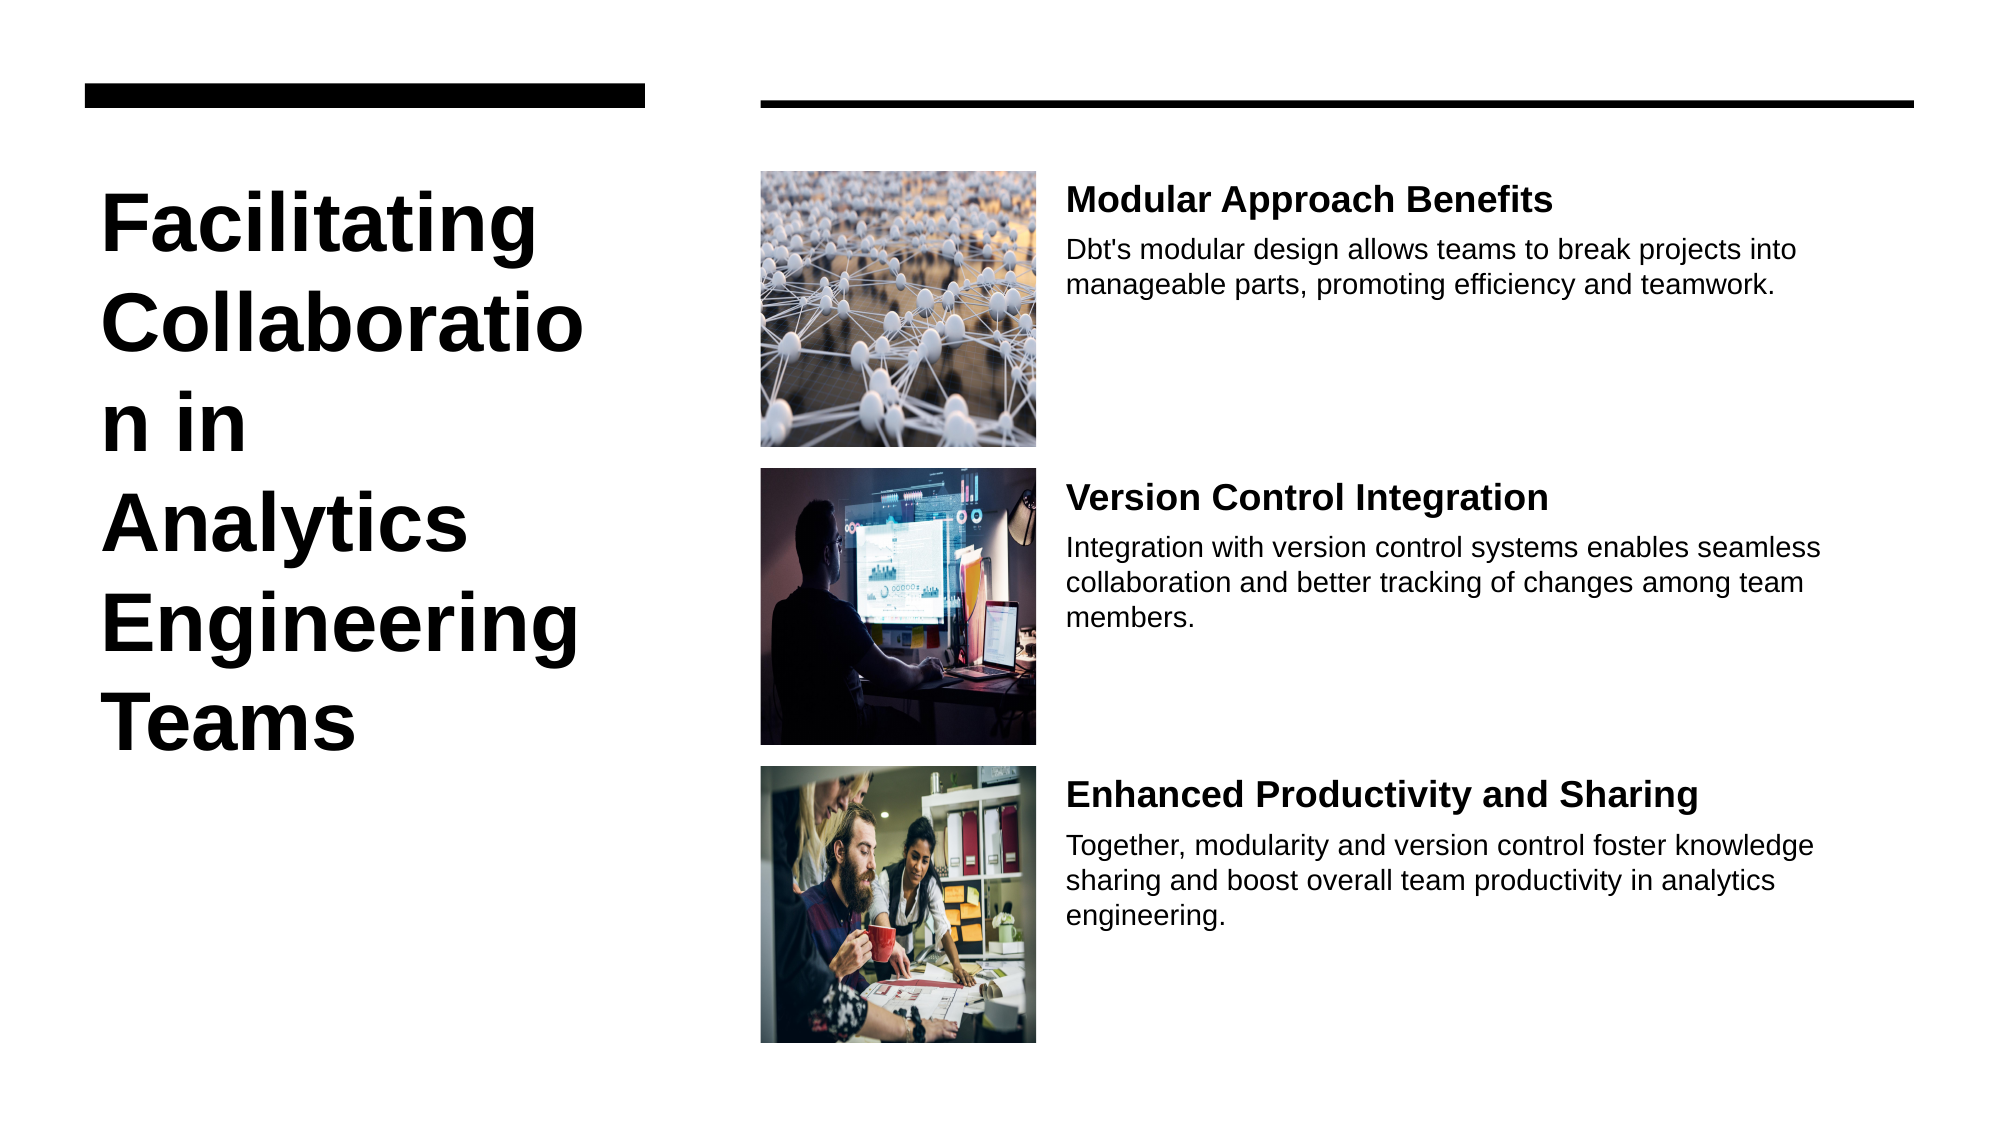

# Facilitating Collaboration in Analytics Engineering Teams
Modular Approach Benefits
Dbt's modular design allows teams to break projects into manageable parts, promoting efficiency and teamwork.
Version Control Integration
Integration with version control systems enables seamless collaboration and better tracking of changes among team members.
Enhanced Productivity and Sharing
Together, modularity and version control foster knowledge sharing and boost overall team productivity in analytics engineering.